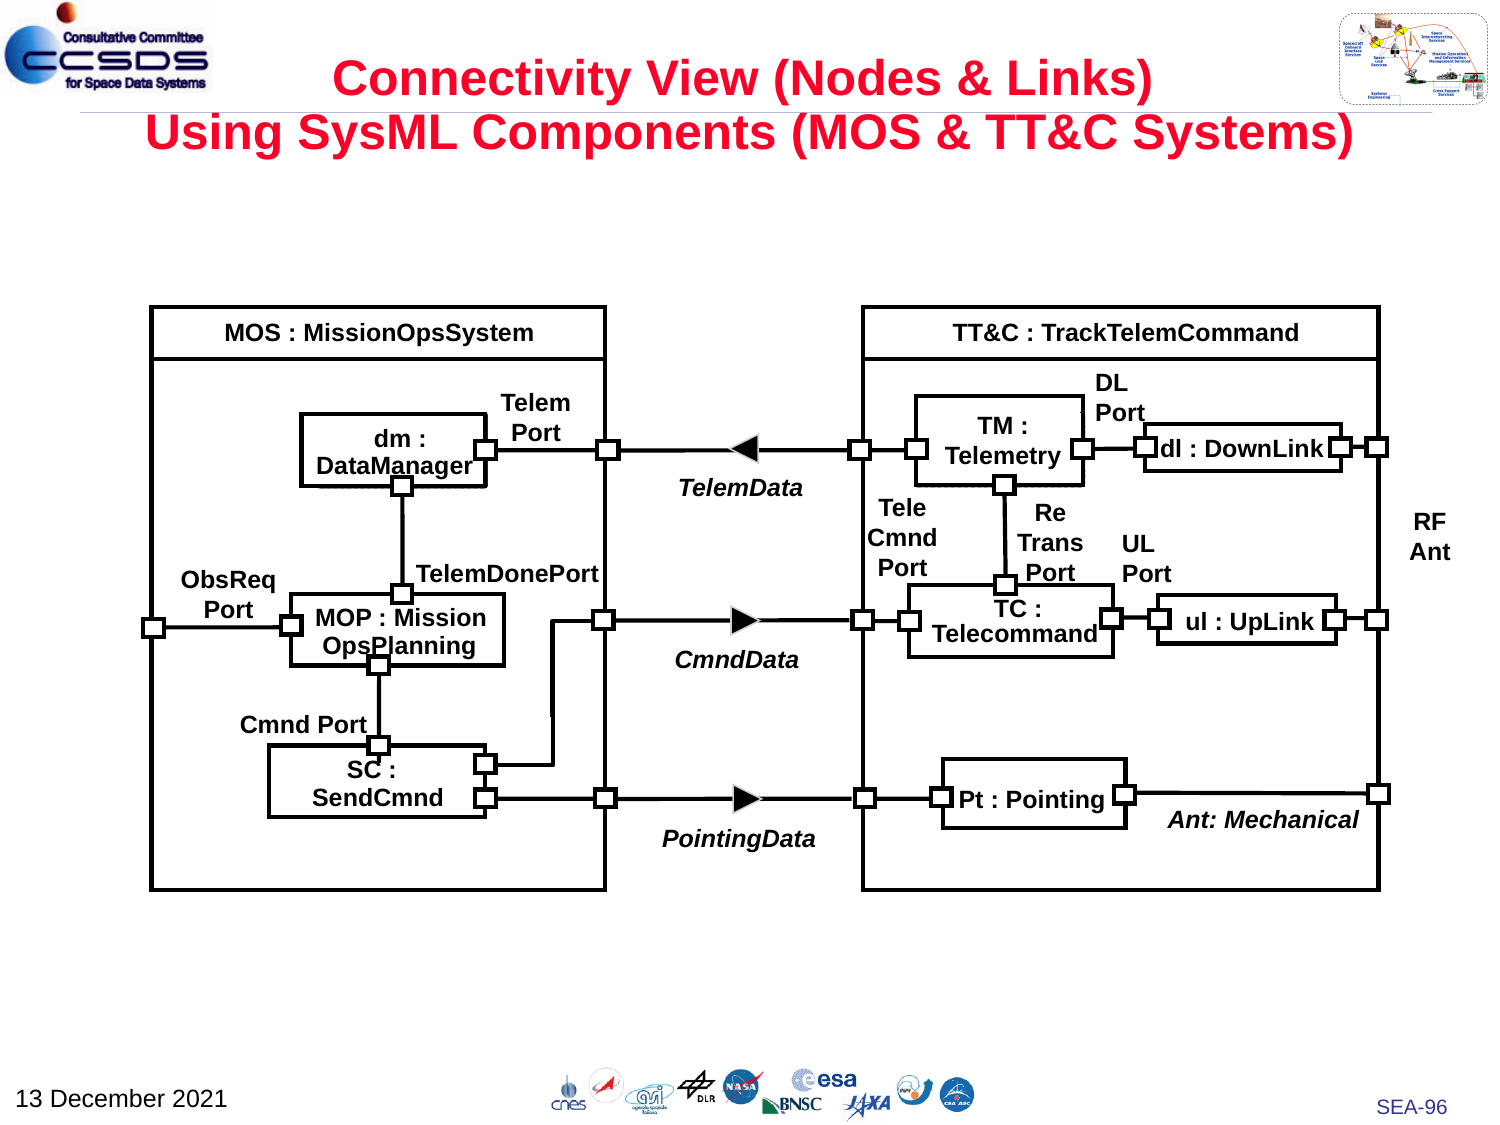

# Connectivity View (Nodes & Links) Using SysML Components (MOS & TT&C Systems)

MOS : MissionOpsSystem
TT&C : TrackTelemCommand
DL
Port
Telem
Port

TM :
Telemetry

dm :

dl : DownLink

DataManager

TelemData

Tele
Cmnd
Port
Re
Trans
Port
RF
Ant

UL
Port
TelemDonePort
ObsReq
Port

TC :

ul : UpLink

MOP : Mission

Telecommand

OpsPlanning
CmndData

Cmnd Port

SC :

SendCmnd
Pt : Pointing

Ant: Mechanical
PointingData

13 December 2021